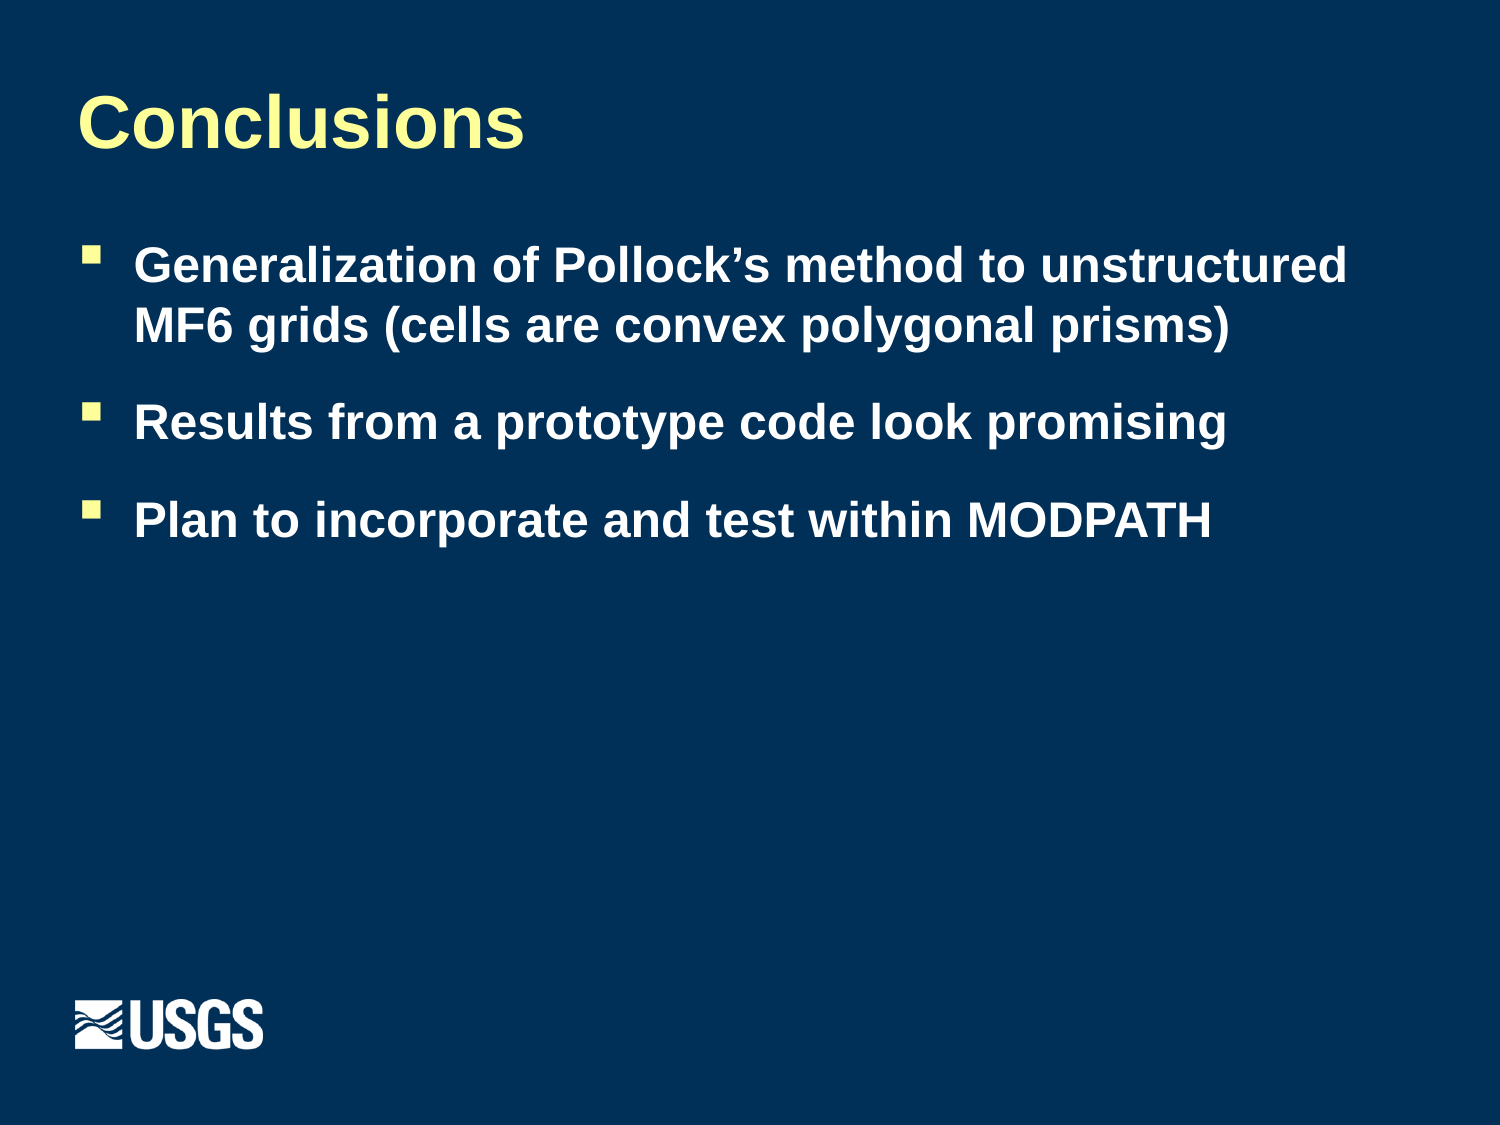

# Conclusions
Generalization of Pollock’s method to unstructured MF6 grids (cells are convex polygonal prisms)
Results from a prototype code look promising
Plan to incorporate and test within MODPATH